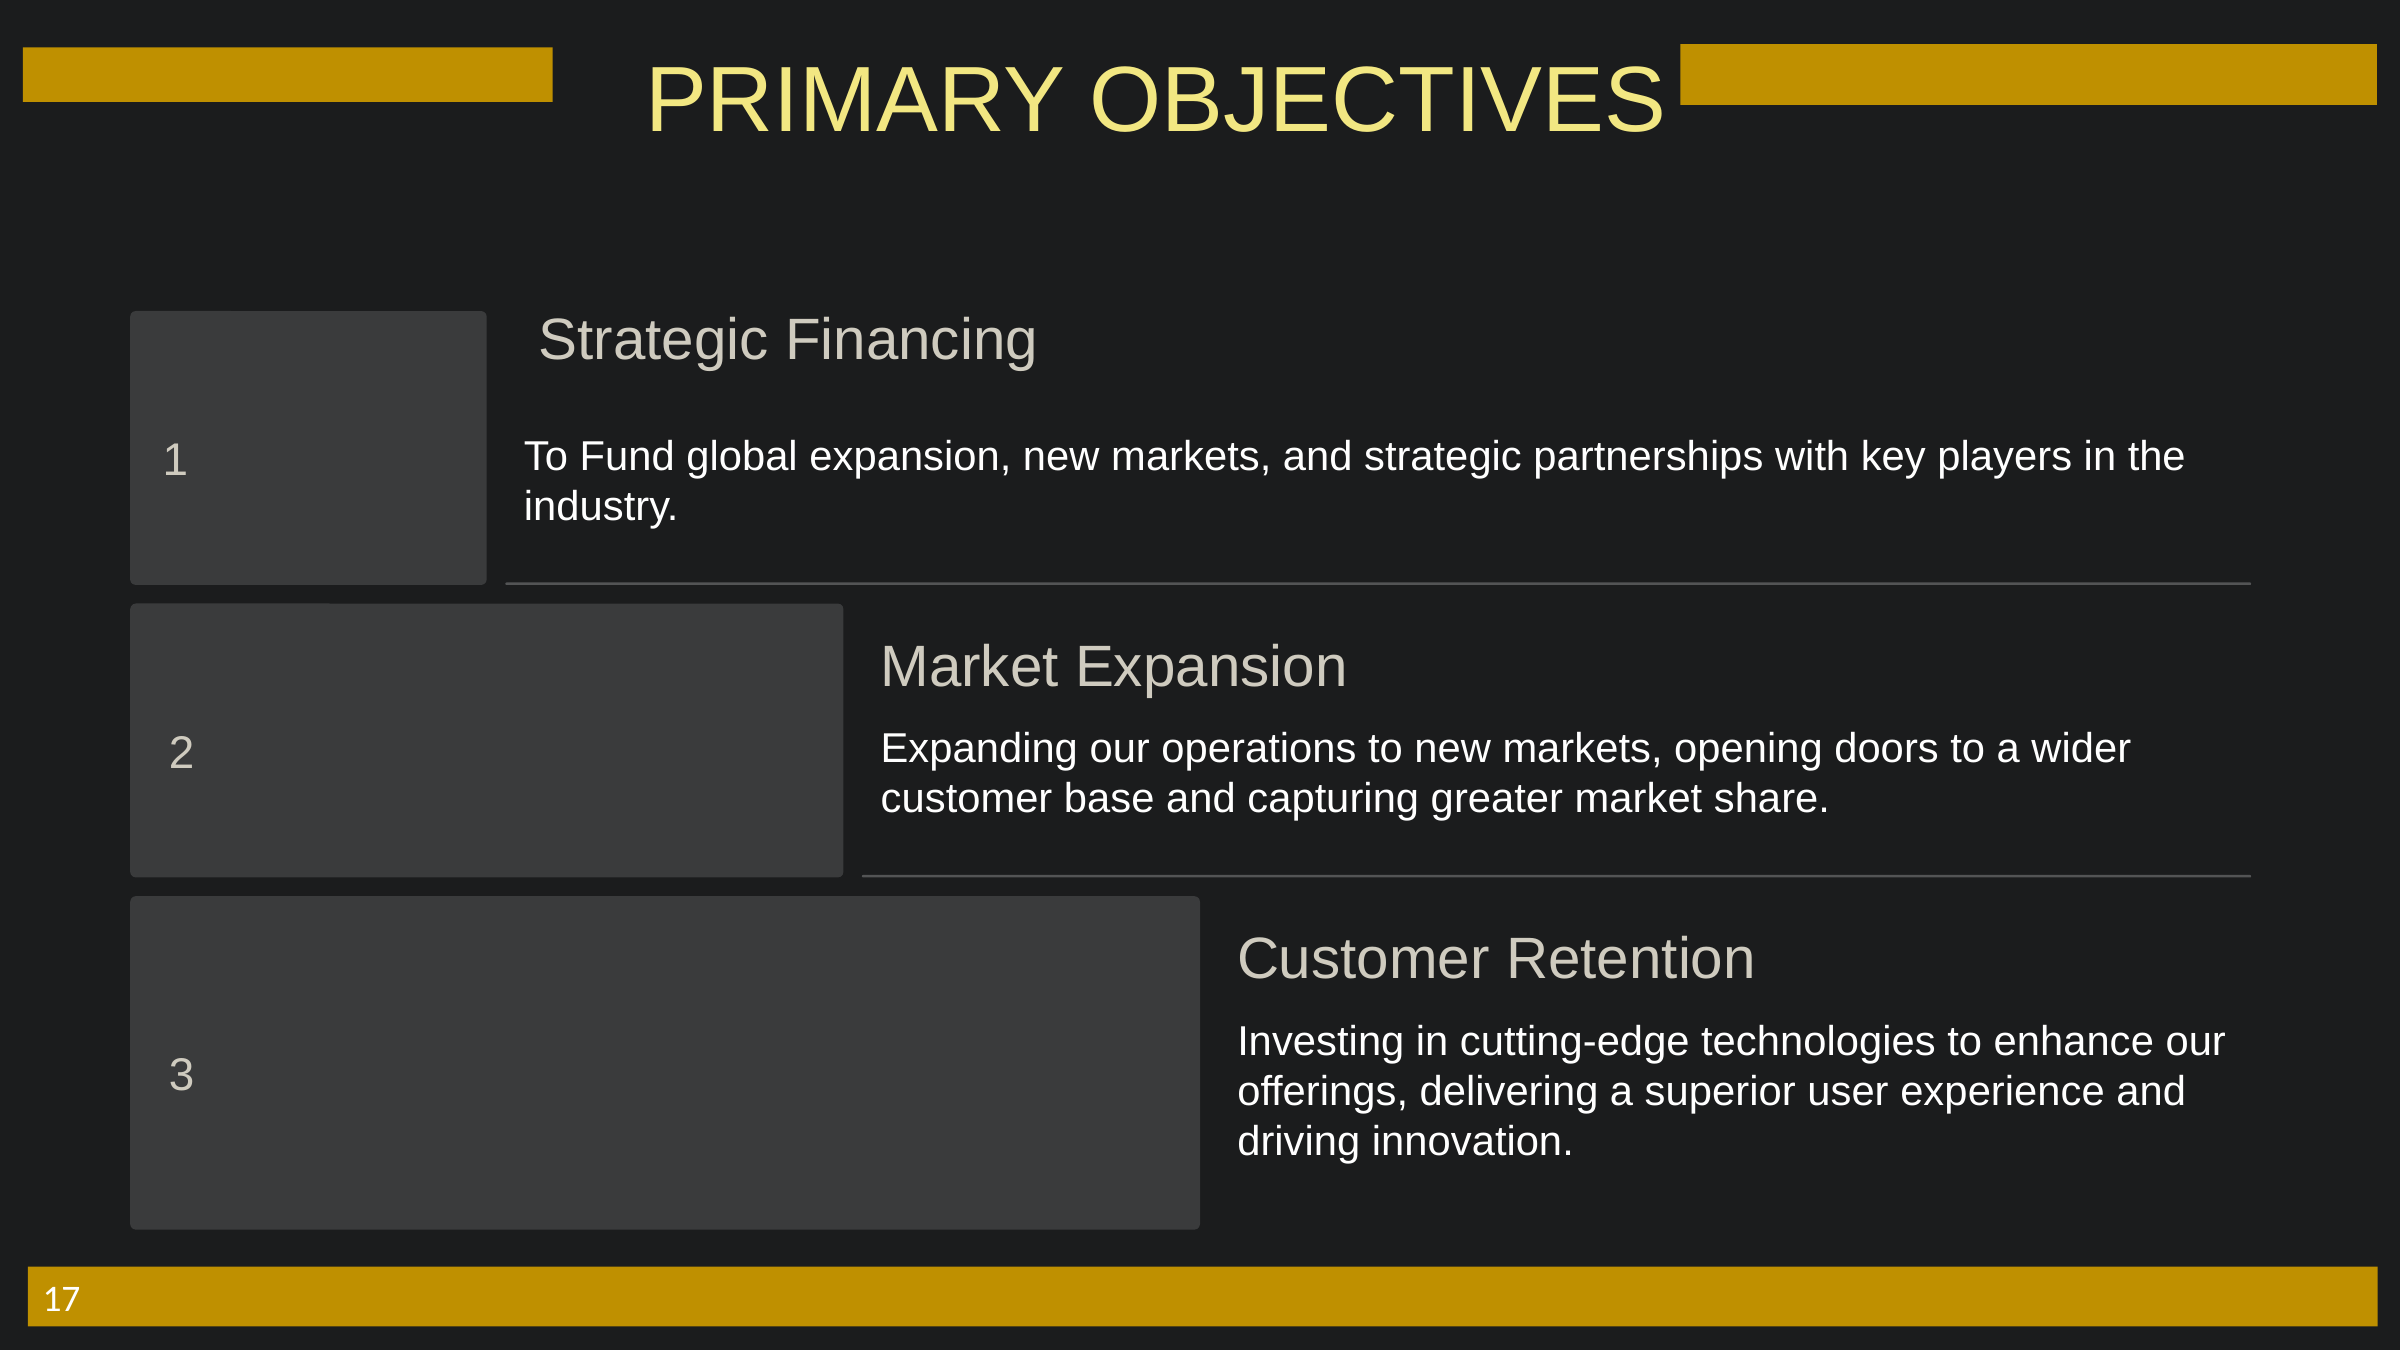

PRIMARY OBJECTIVES

Strategic Financing

1
To Fund global expansion, new markets, and strategic partnerships with key players in the industry.

Market Expansion
2
Expanding our operations to new markets, opening doors to a wider customer base and capturing greater market share.

Customer Retention
Investing in cutting-edge technologies to enhance our offerings, delivering a superior user experience and driving innovation.
3
17